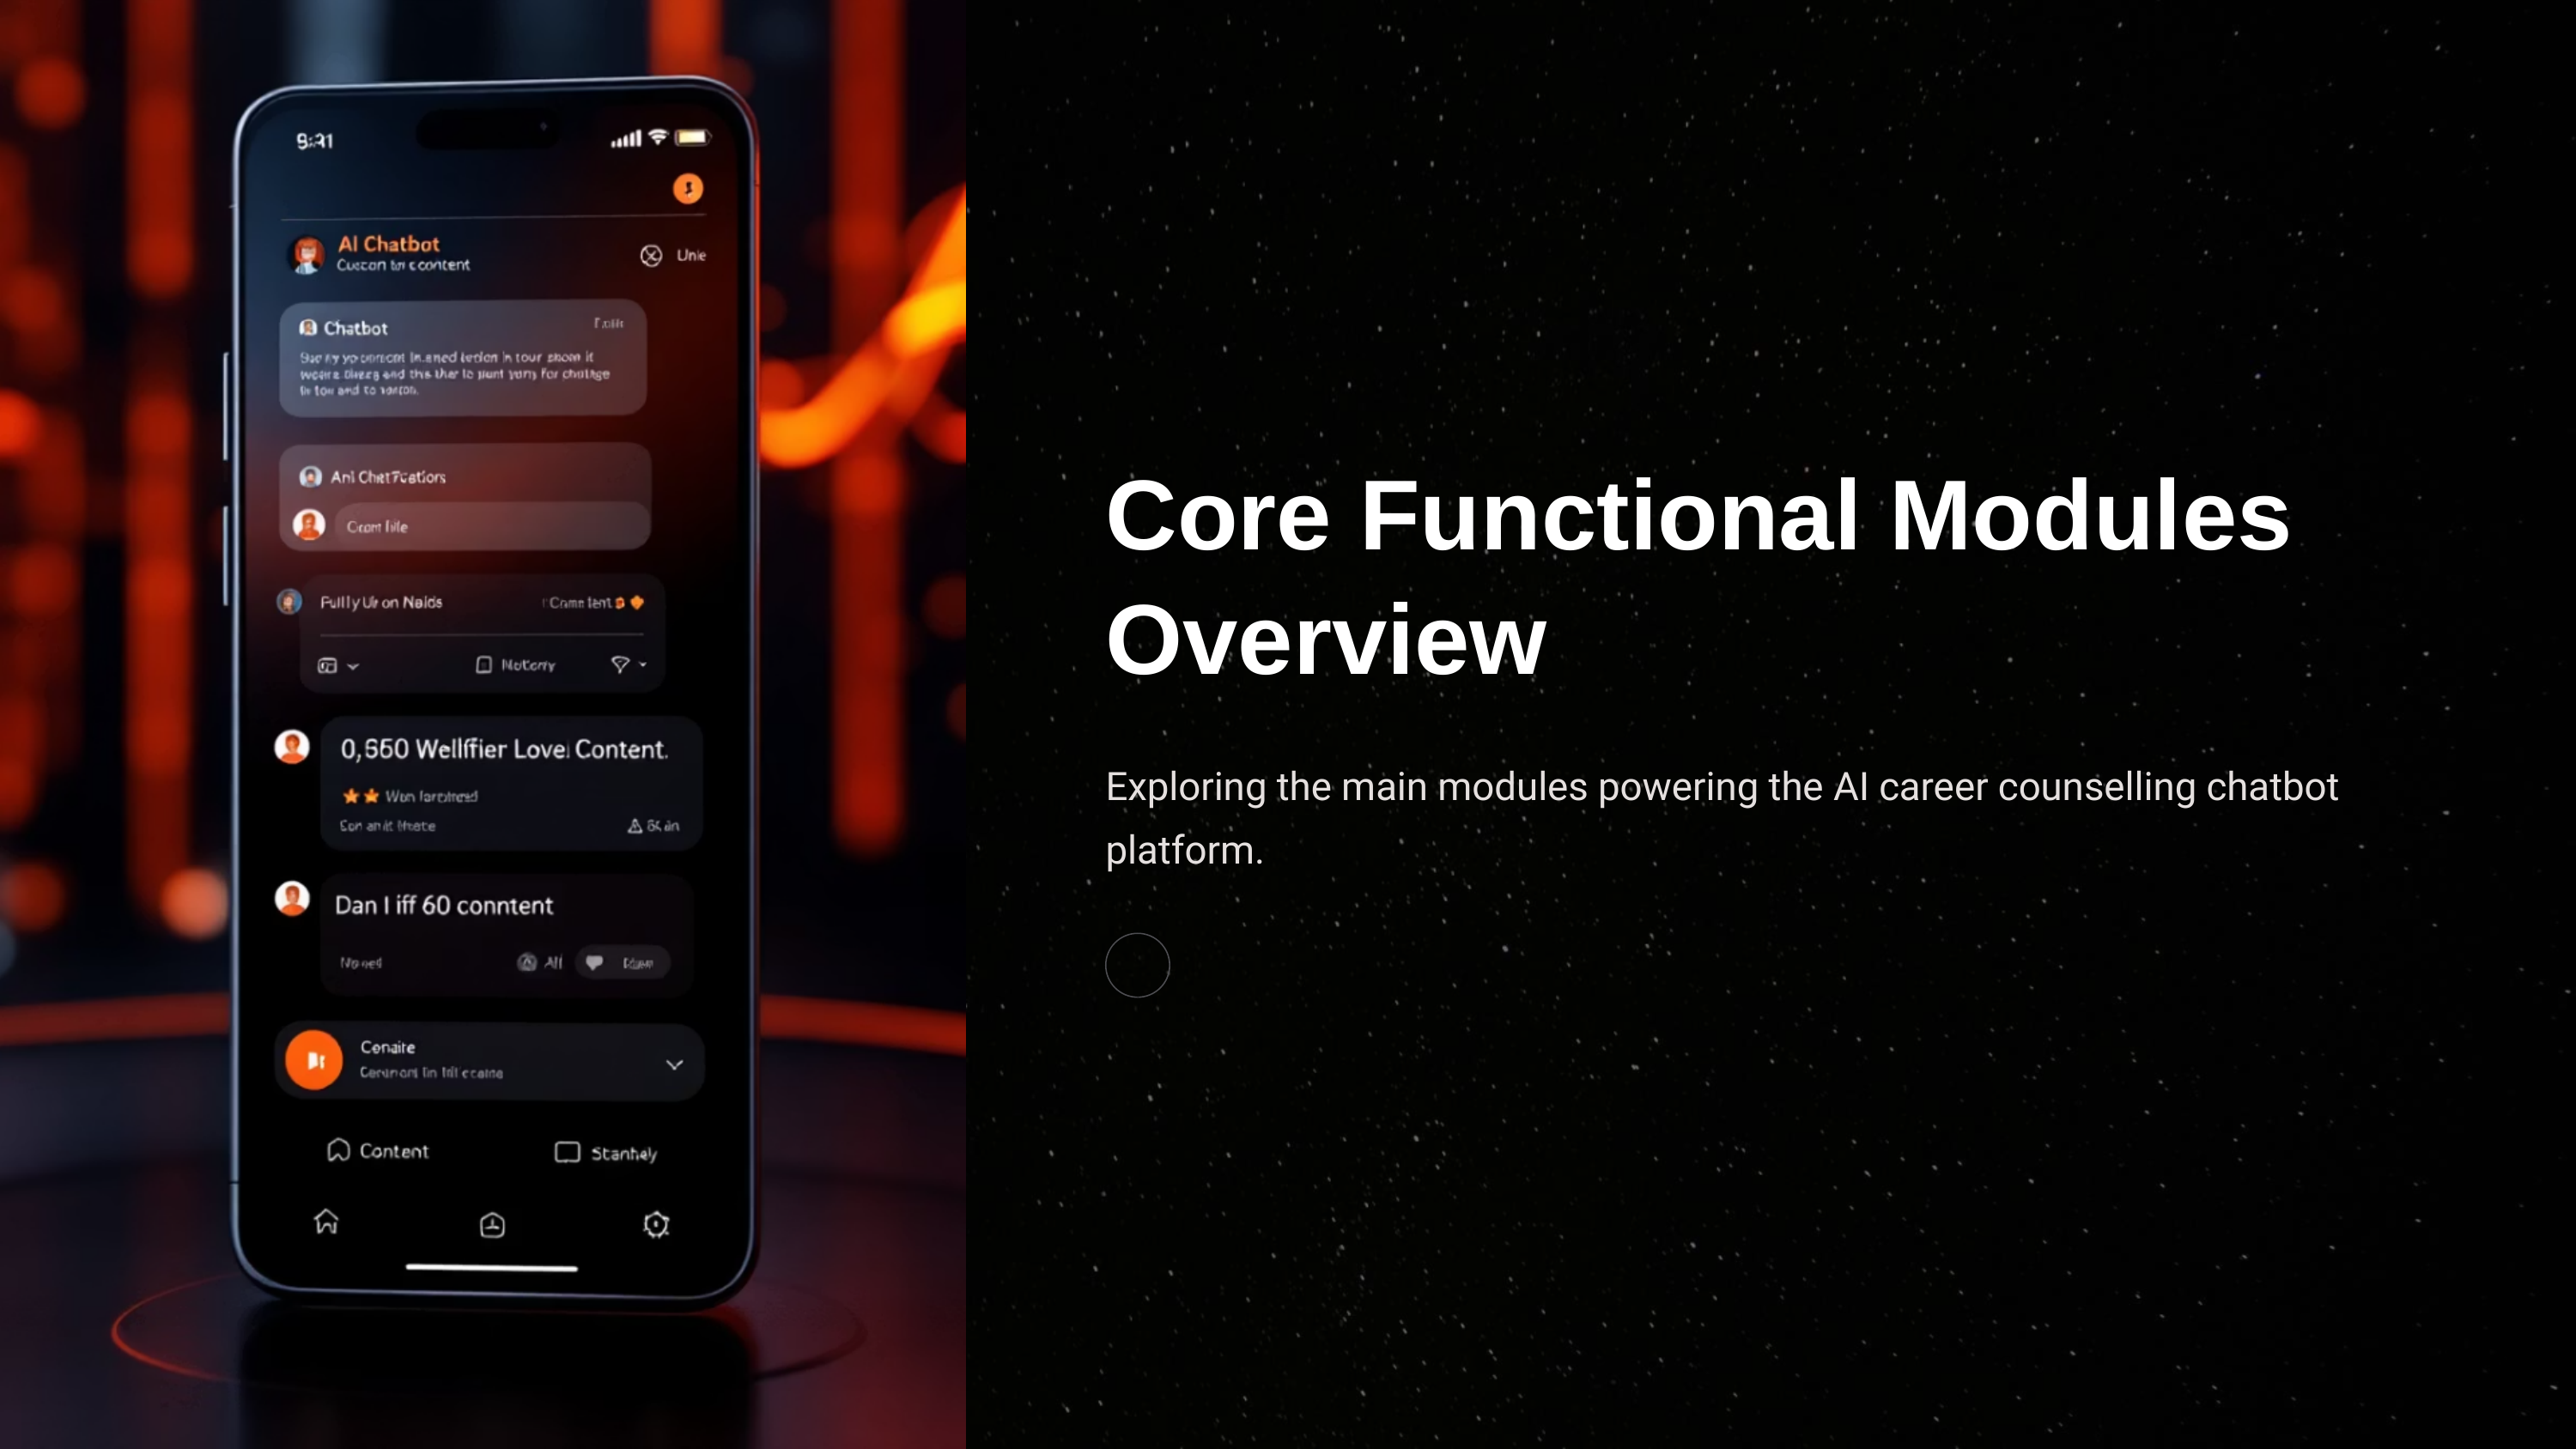

Core Functional Modules Overview
Exploring the main modules powering the AI career counselling chatbot platform.